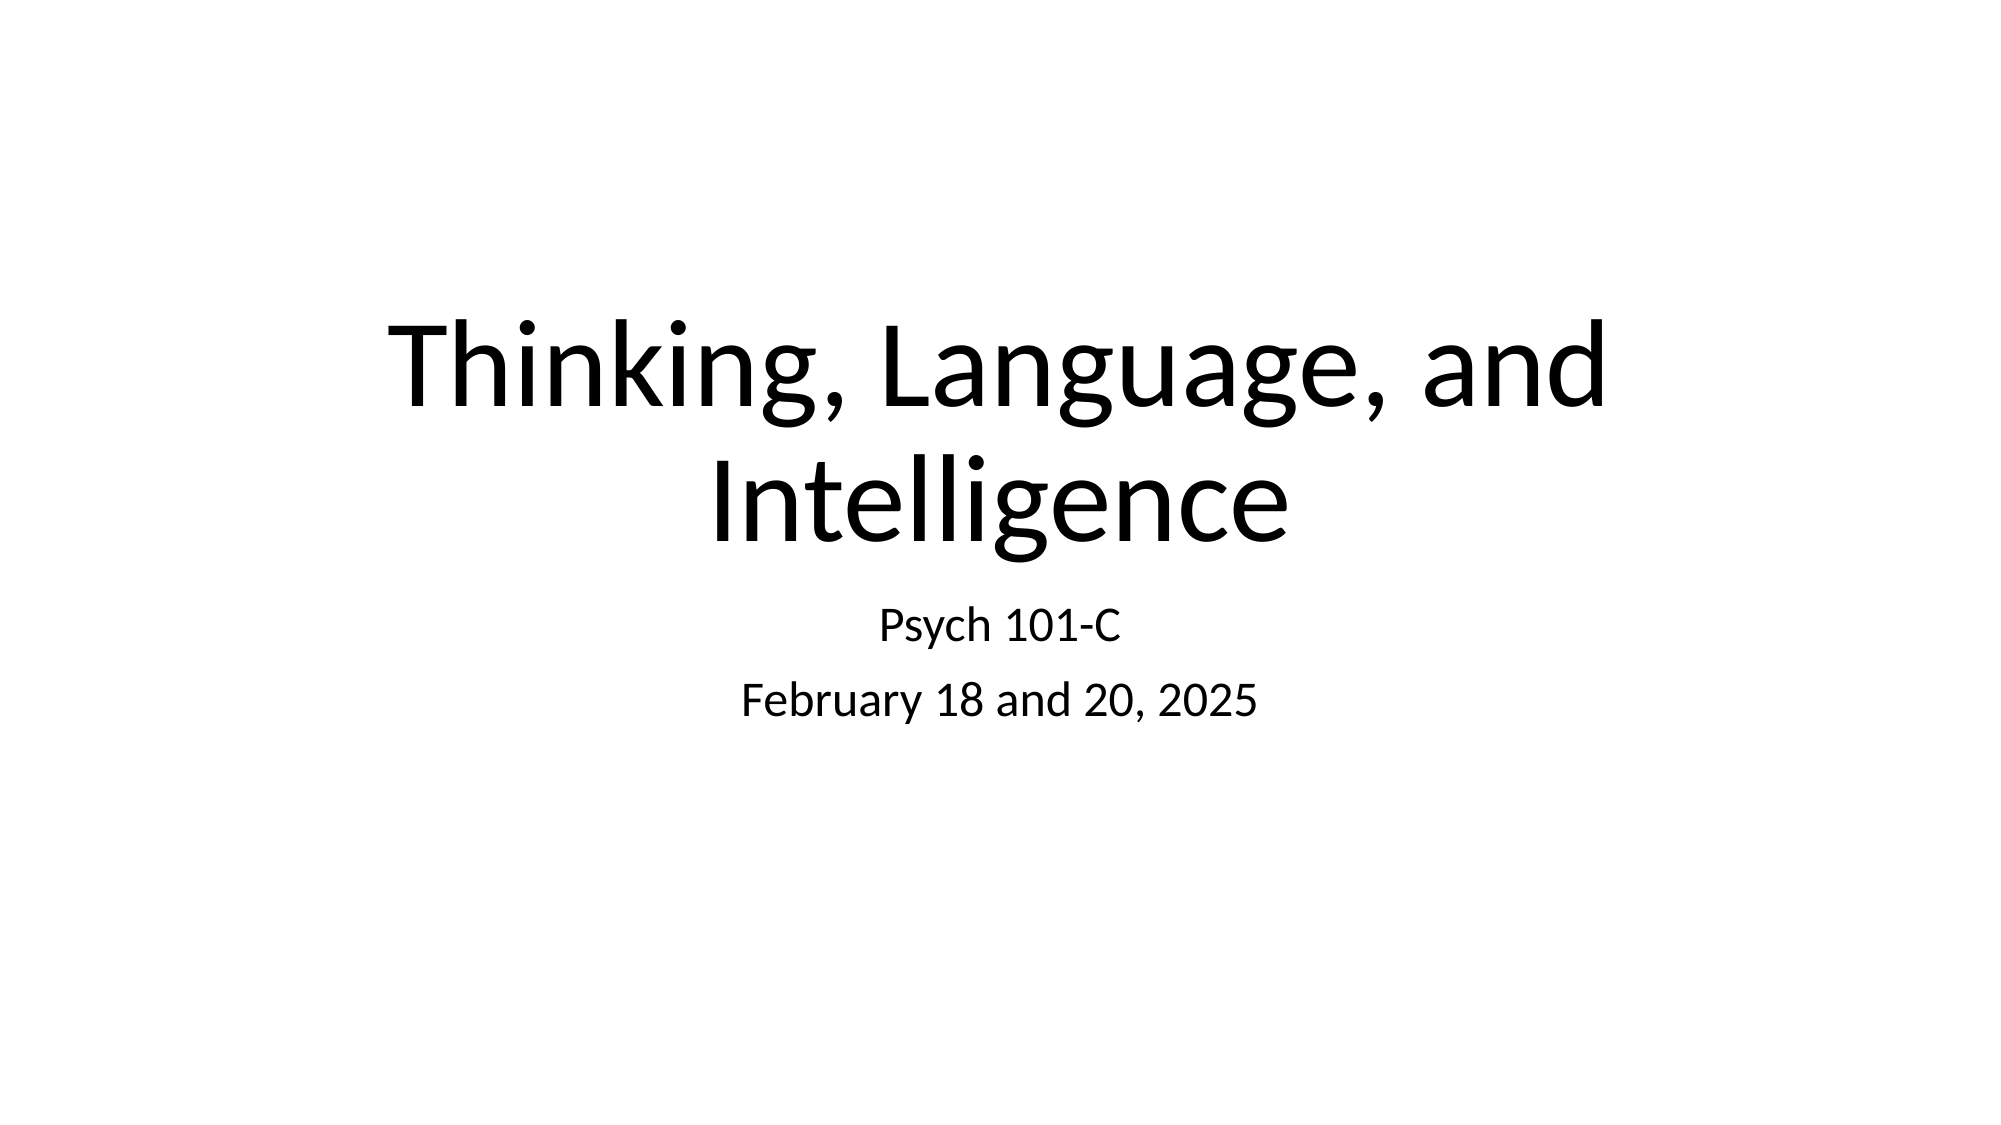

# Thinking, Language, and Intelligence
Psych 101-C
February 18 and 20, 2025